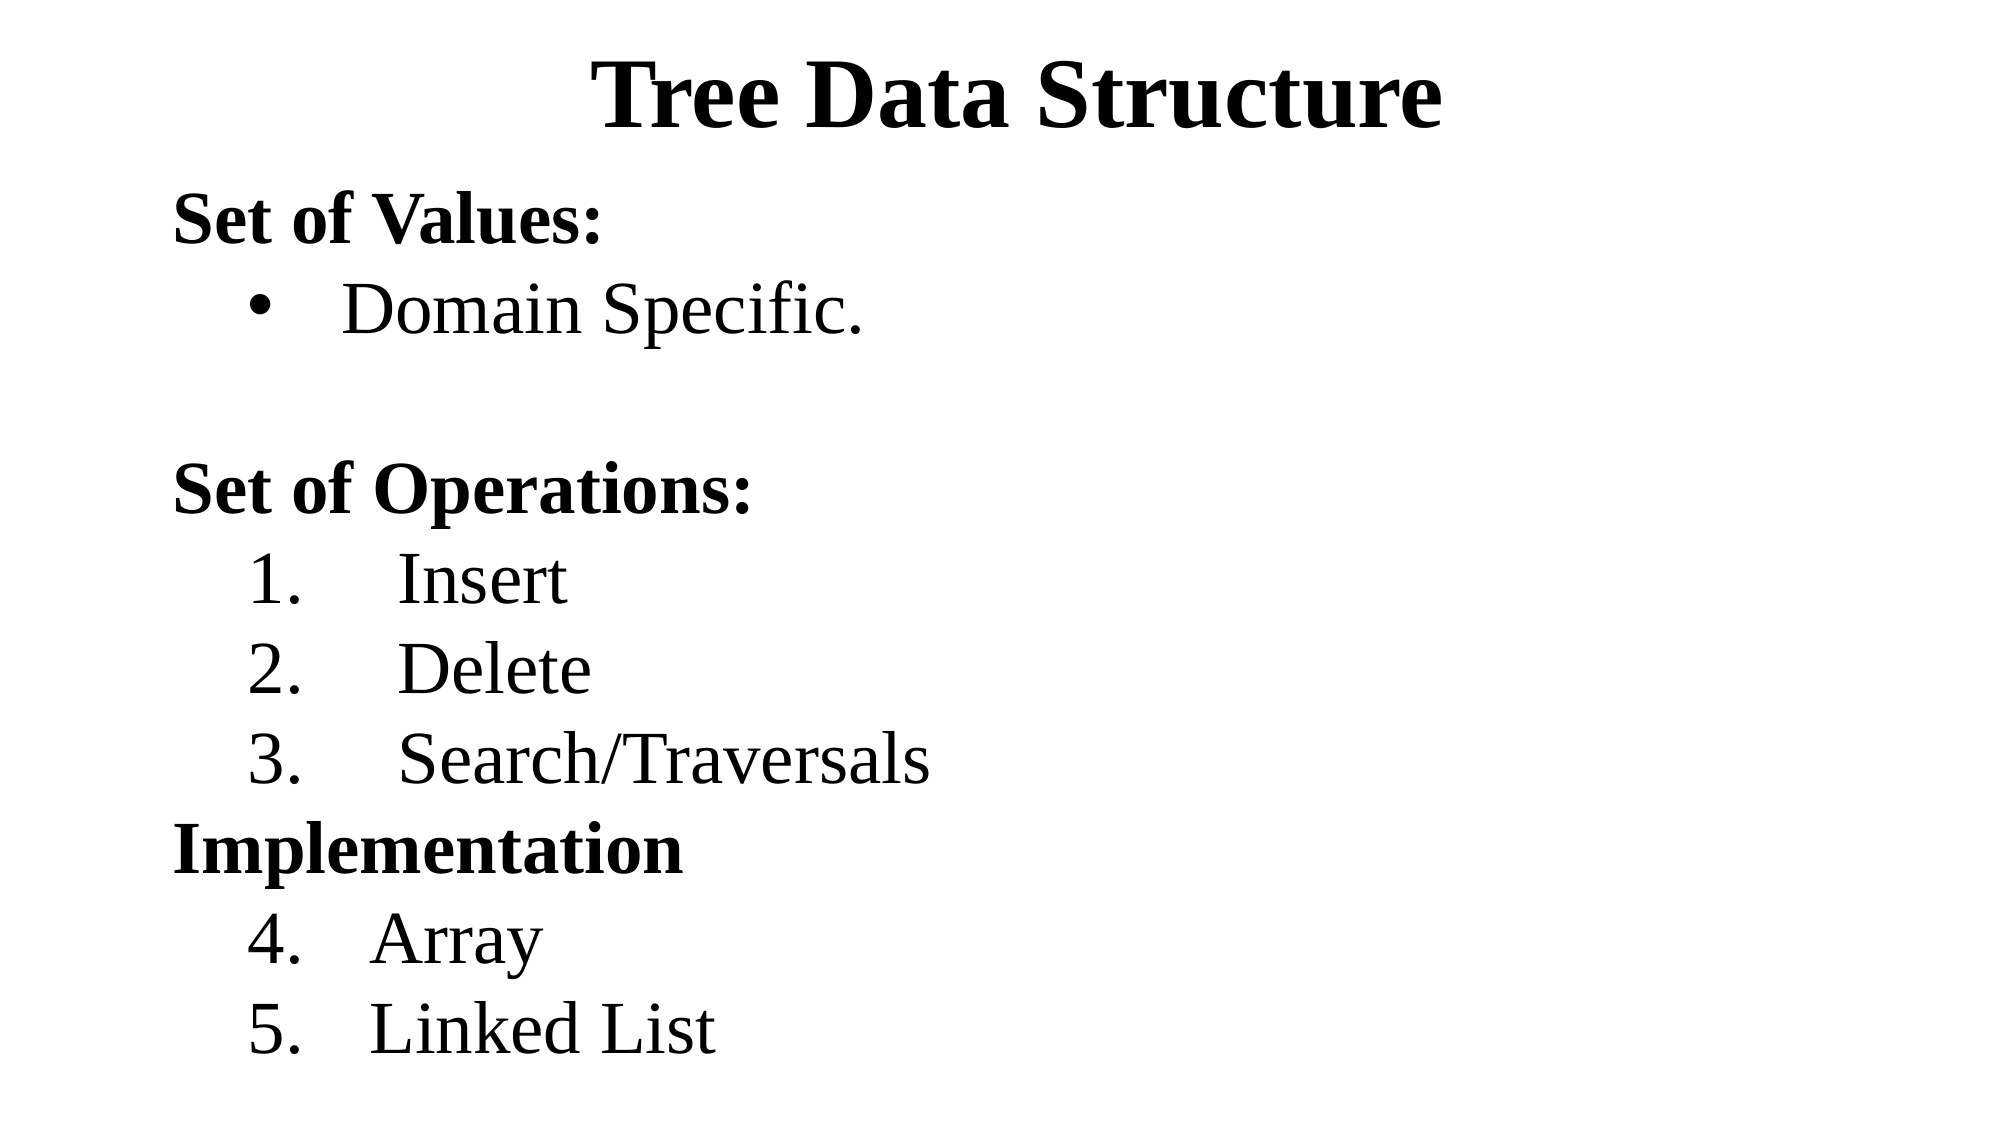

Tree Data Structure
Set of Values:
Domain Specific.

Set of Operations:
Insert
Delete
Search/Traversals
Implementation
Array
Linked List